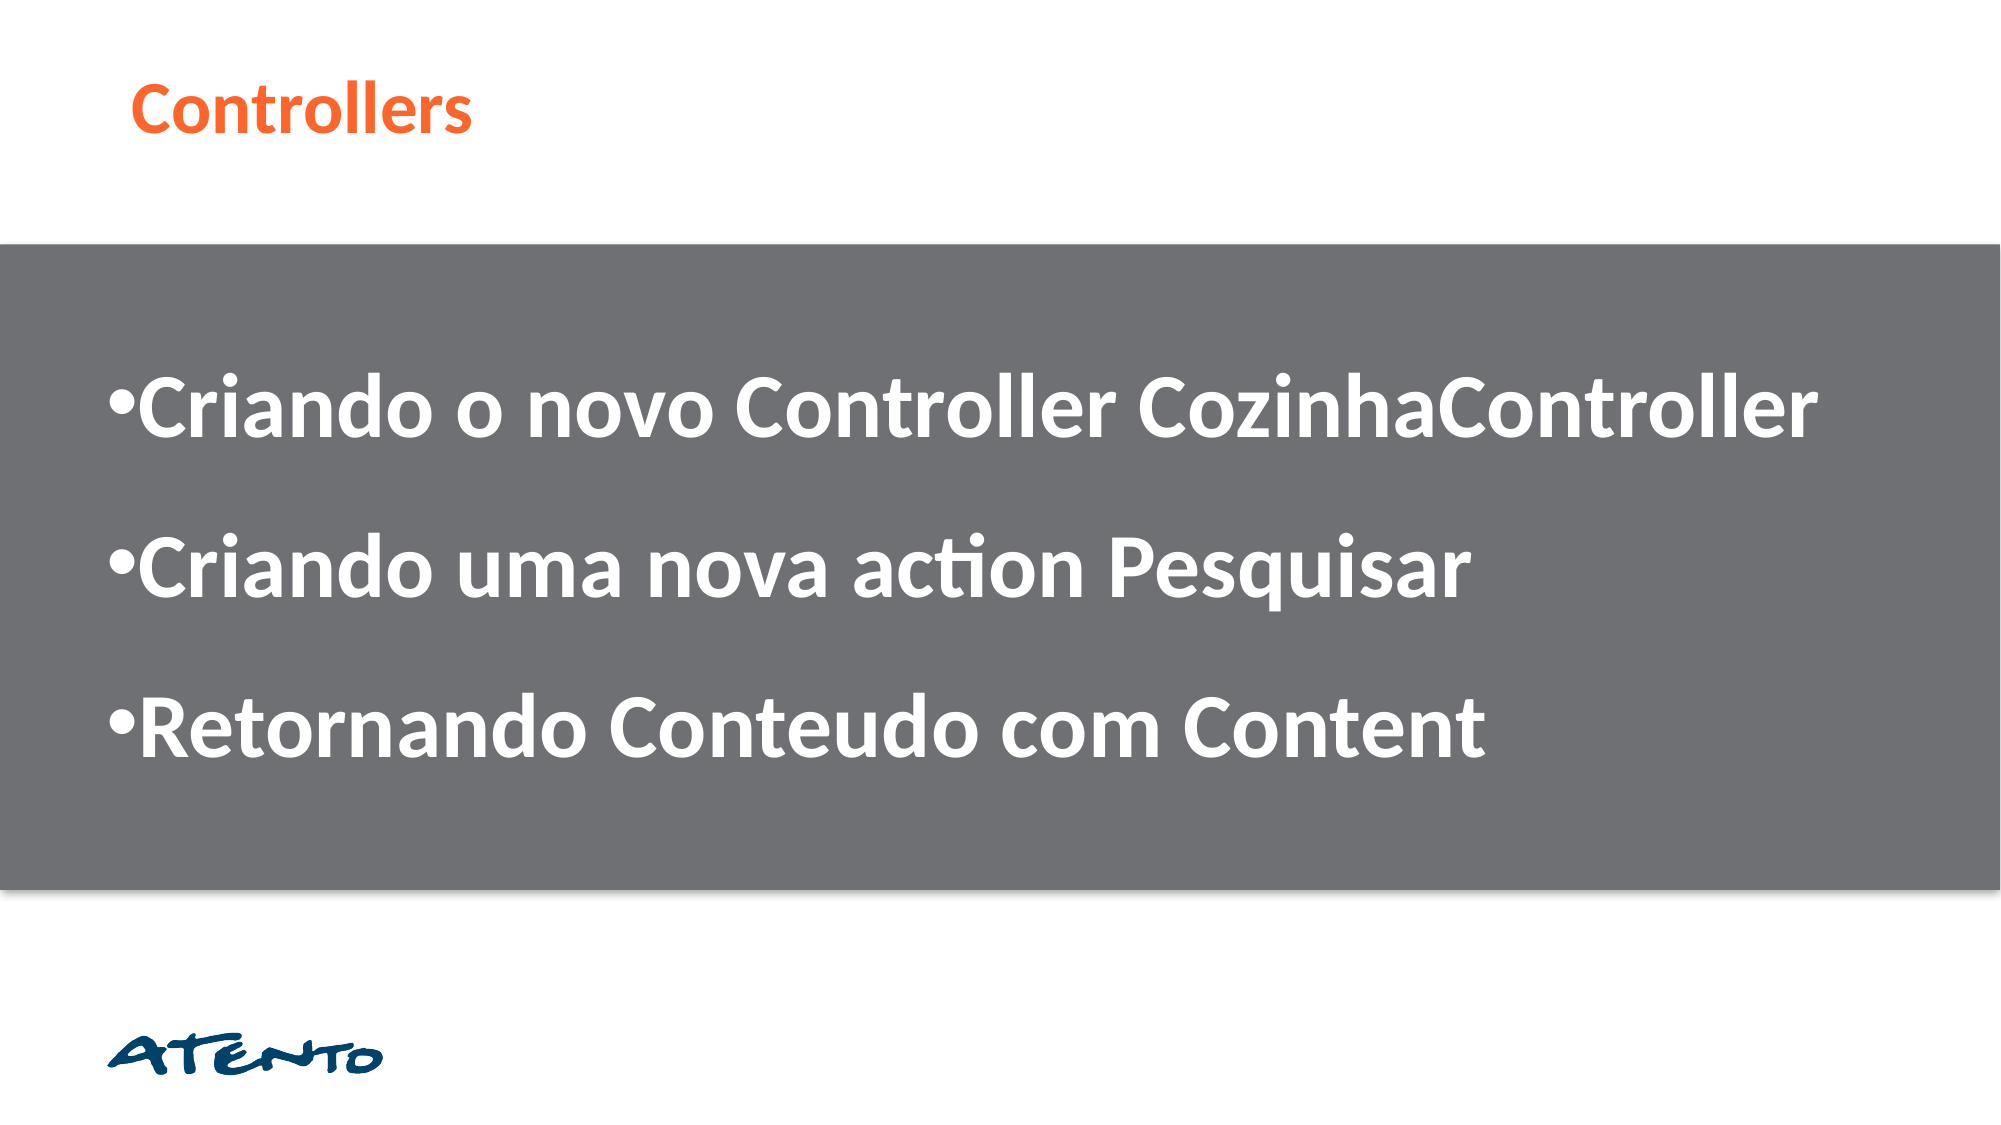

Controllers
Criando o novo Controller CozinhaController
Criando uma nova action Pesquisar
Retornando Conteudo com Content